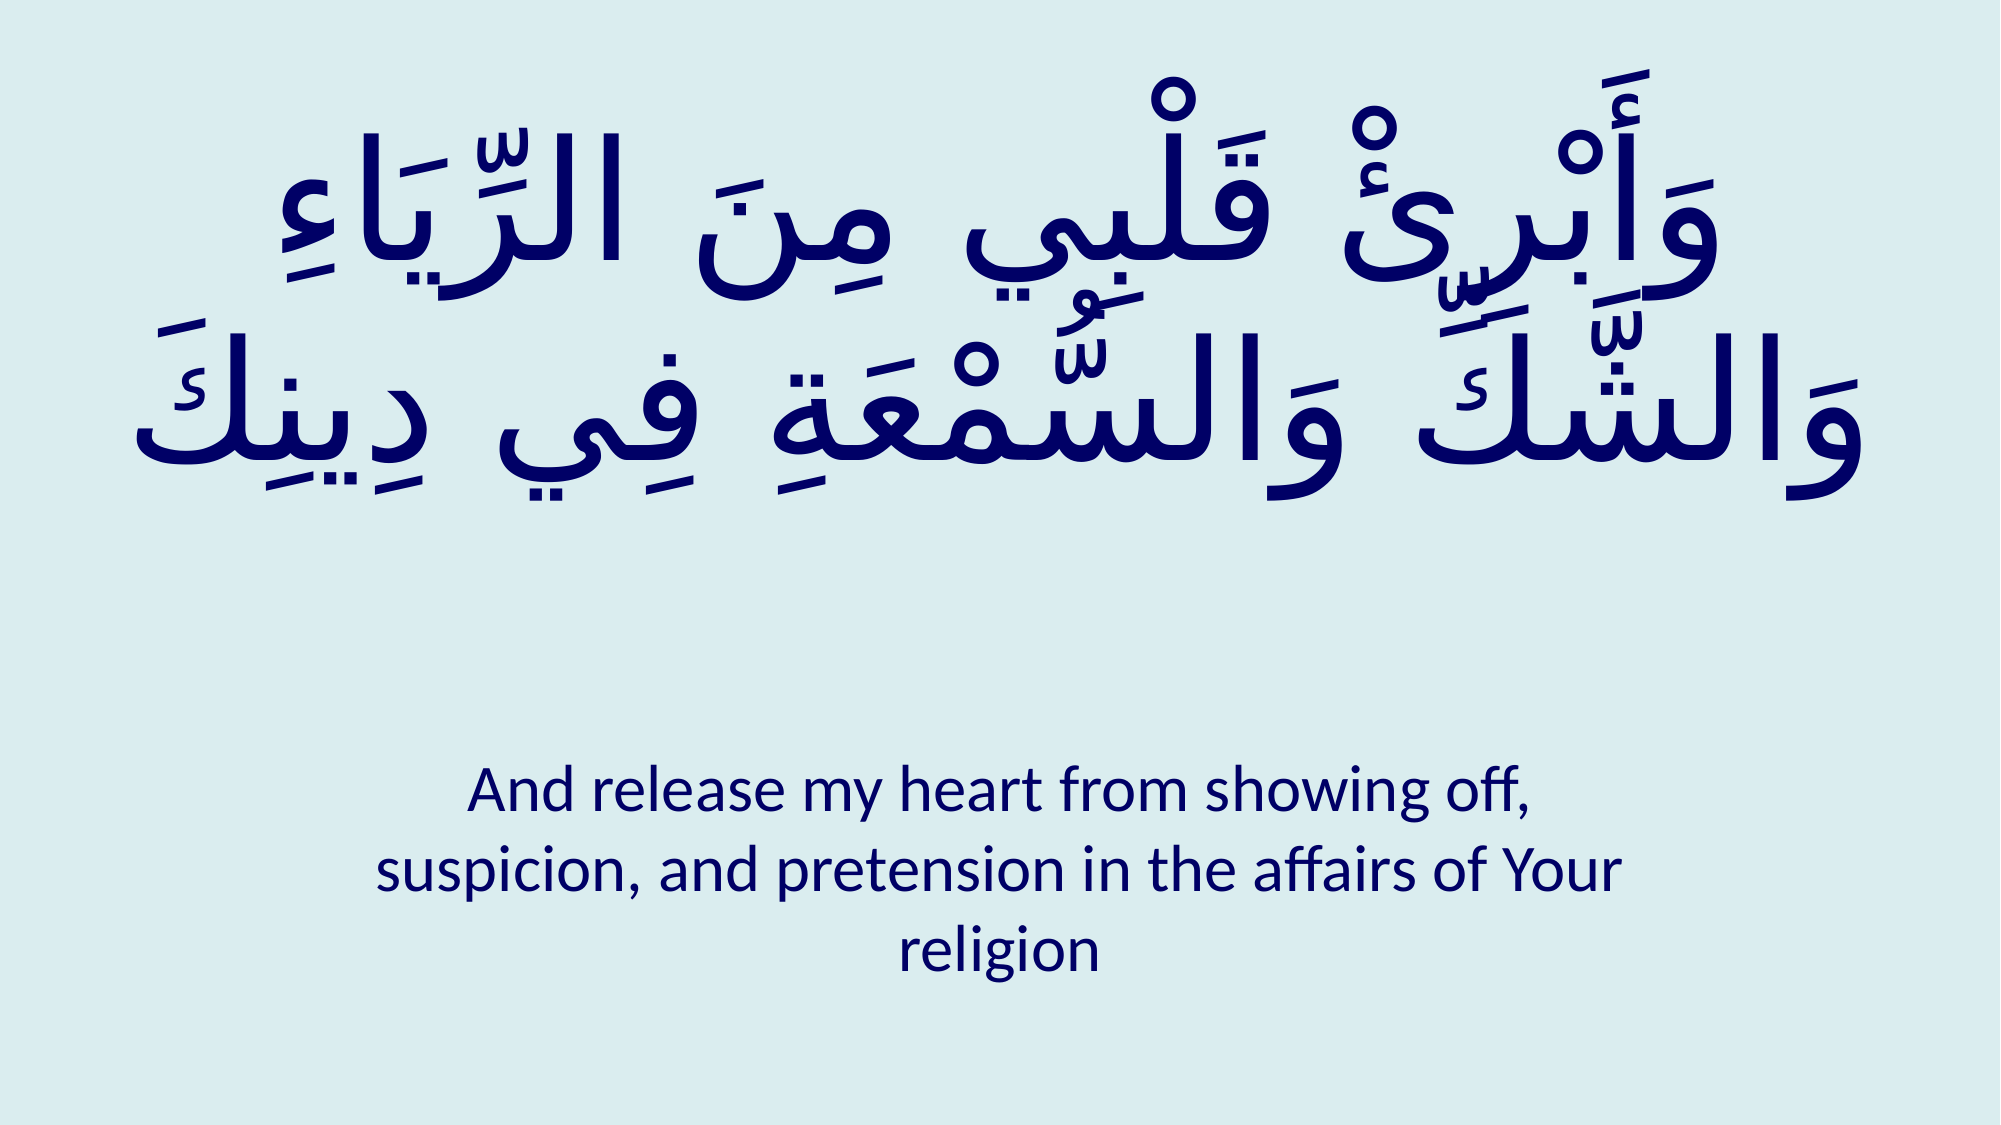

# وَأَبْرِئْ قَلْبِي مِنَ الرِّيَاءِ وَالشَّكِّ وَالسُّمْعَةِ فِي دِينِكَ
And release my heart from showing off, suspicion, and pretension in the affairs of Your religion